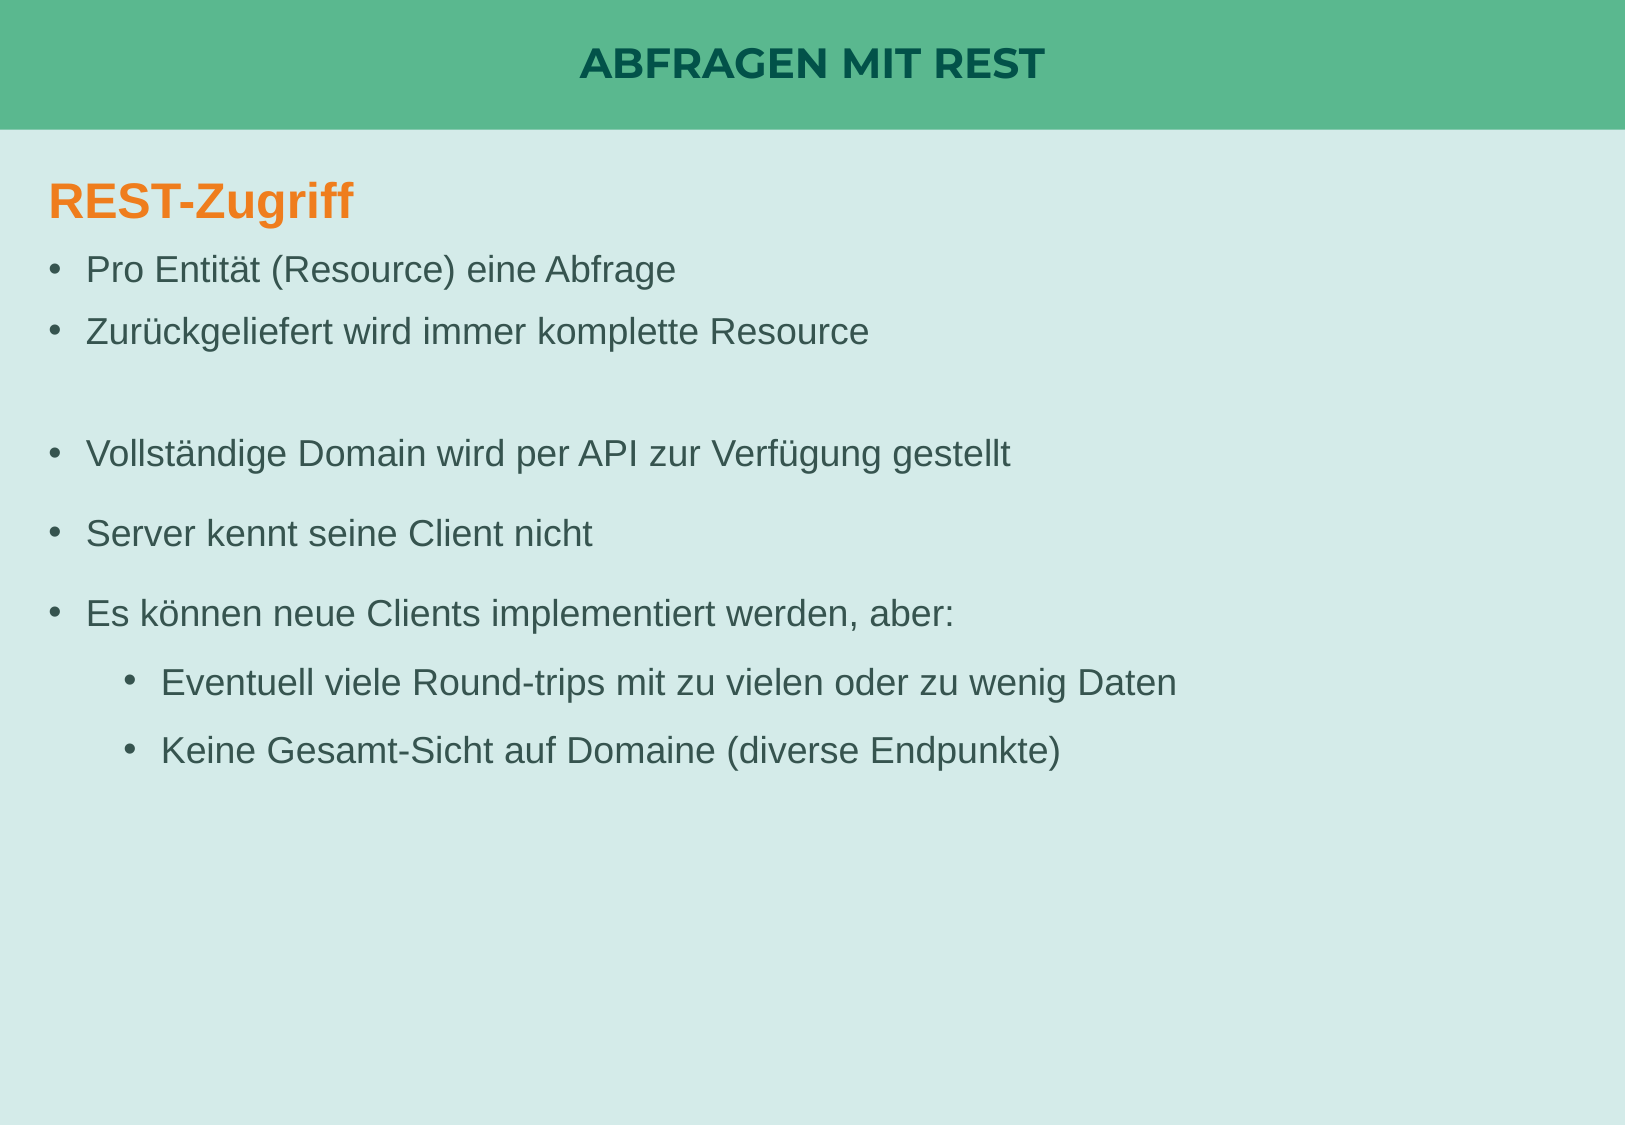

# Abfragen mit REST
REST-Zugriff
Pro Entität (Resource) eine Abfrage
Zurückgeliefert wird immer komplette Resource

Vollständige Domain wird per API zur Verfügung gestellt
Server kennt seine Client nicht
Es können neue Clients implementiert werden, aber:
Eventuell viele Round-trips mit zu vielen oder zu wenig Daten
Keine Gesamt-Sicht auf Domaine (diverse Endpunkte)